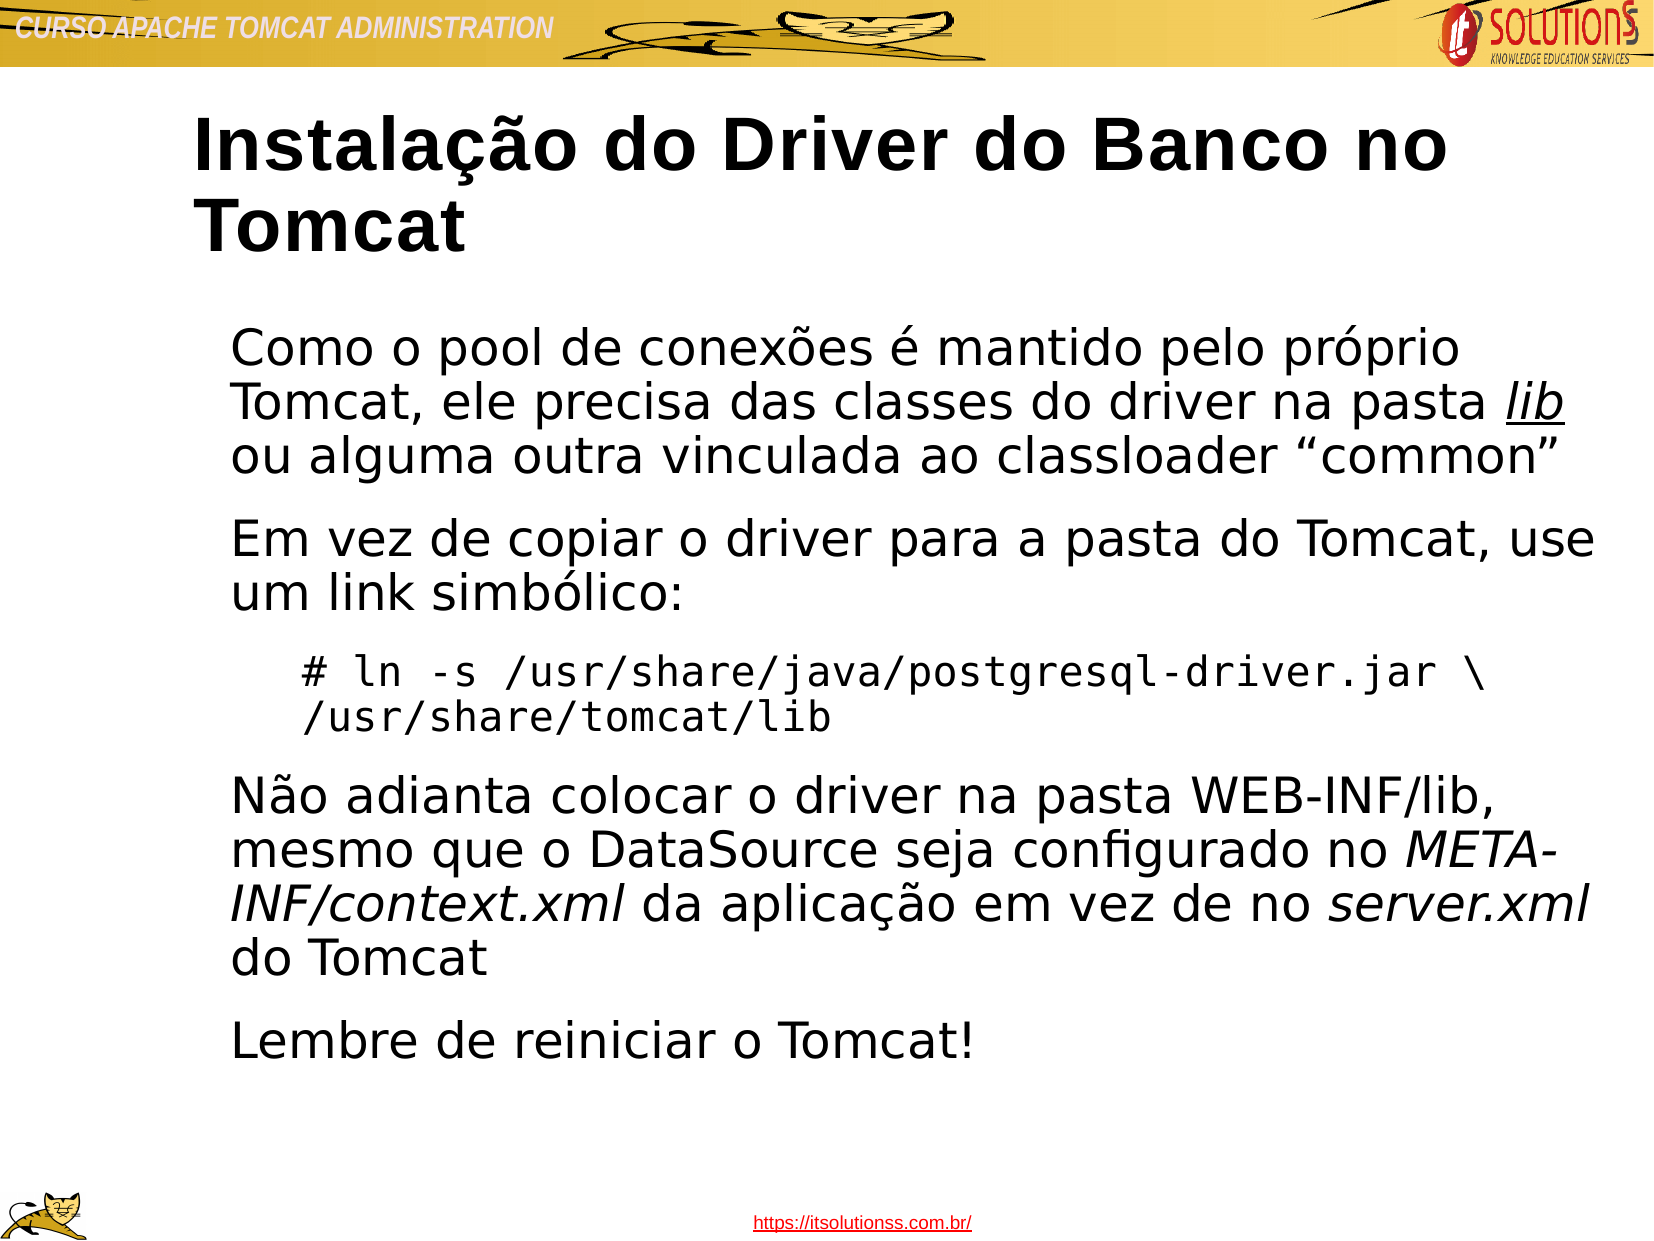

Instalação do Driver do Banco no Tomcat
Como o pool de conexões é mantido pelo próprio Tomcat, ele precisa das classes do driver na pasta lib ou alguma outra vinculada ao classloader “common”
Em vez de copiar o driver para a pasta do Tomcat, use um link simbólico:
# ln -s /usr/share/java/postgresql-driver.jar \ /usr/share/tomcat/lib
Não adianta colocar o driver na pasta WEB-INF/lib, mesmo que o DataSource seja configurado no META-INF/context.xml da aplicação em vez de no server.xml do Tomcat
Lembre de reiniciar o Tomcat!